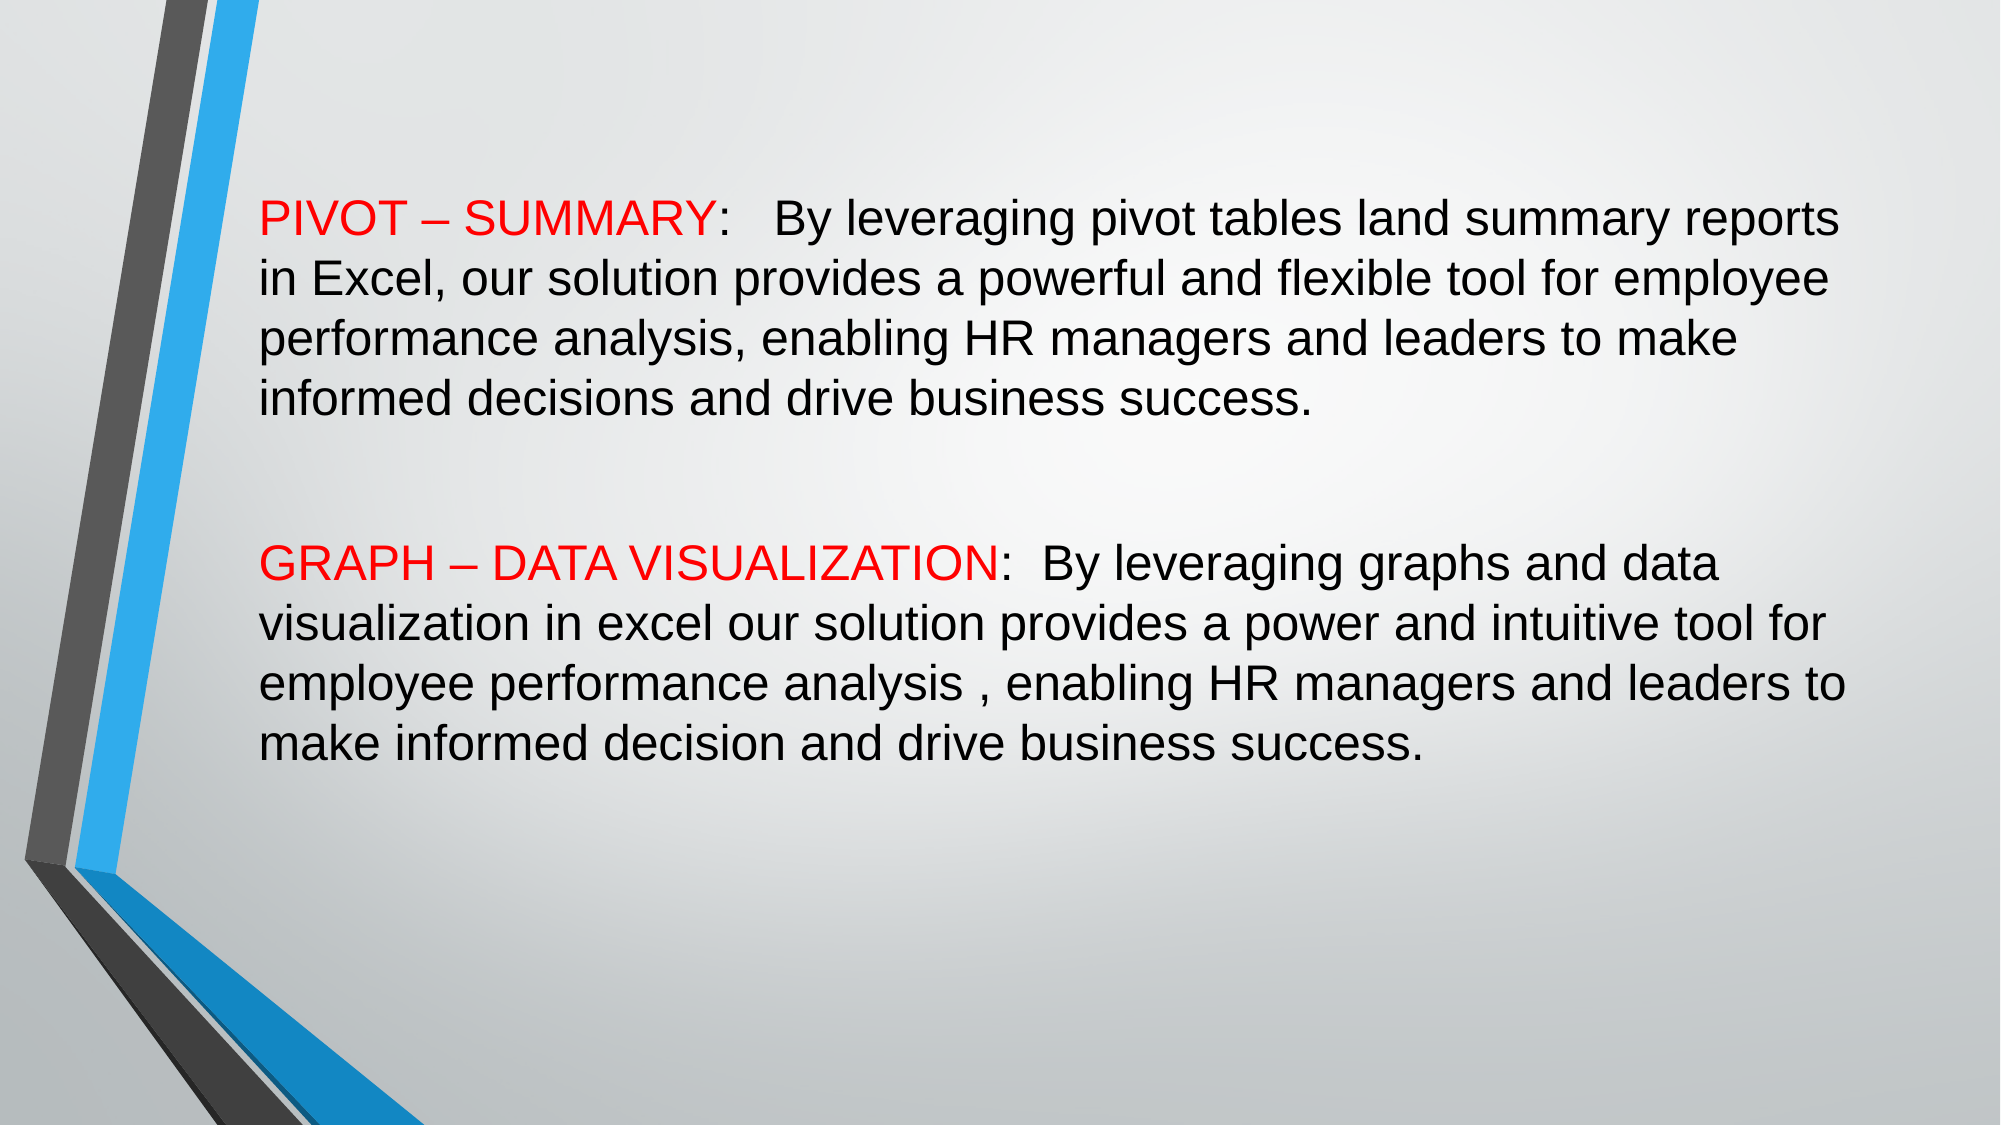

#
PIVOT – SUMMARY:   By leveraging pivot tables land summary reports in Excel, our solution provides a powerful and flexible tool for employee performance analysis, enabling HR managers and leaders to make informed decisions and drive business success.

GRAPH – DATA VISUALIZATION:  By leveraging graphs and data visualization in excel our solution provides a power and intuitive tool for employee performance analysis , enabling HR managers and leaders to make informed decision and drive business success.